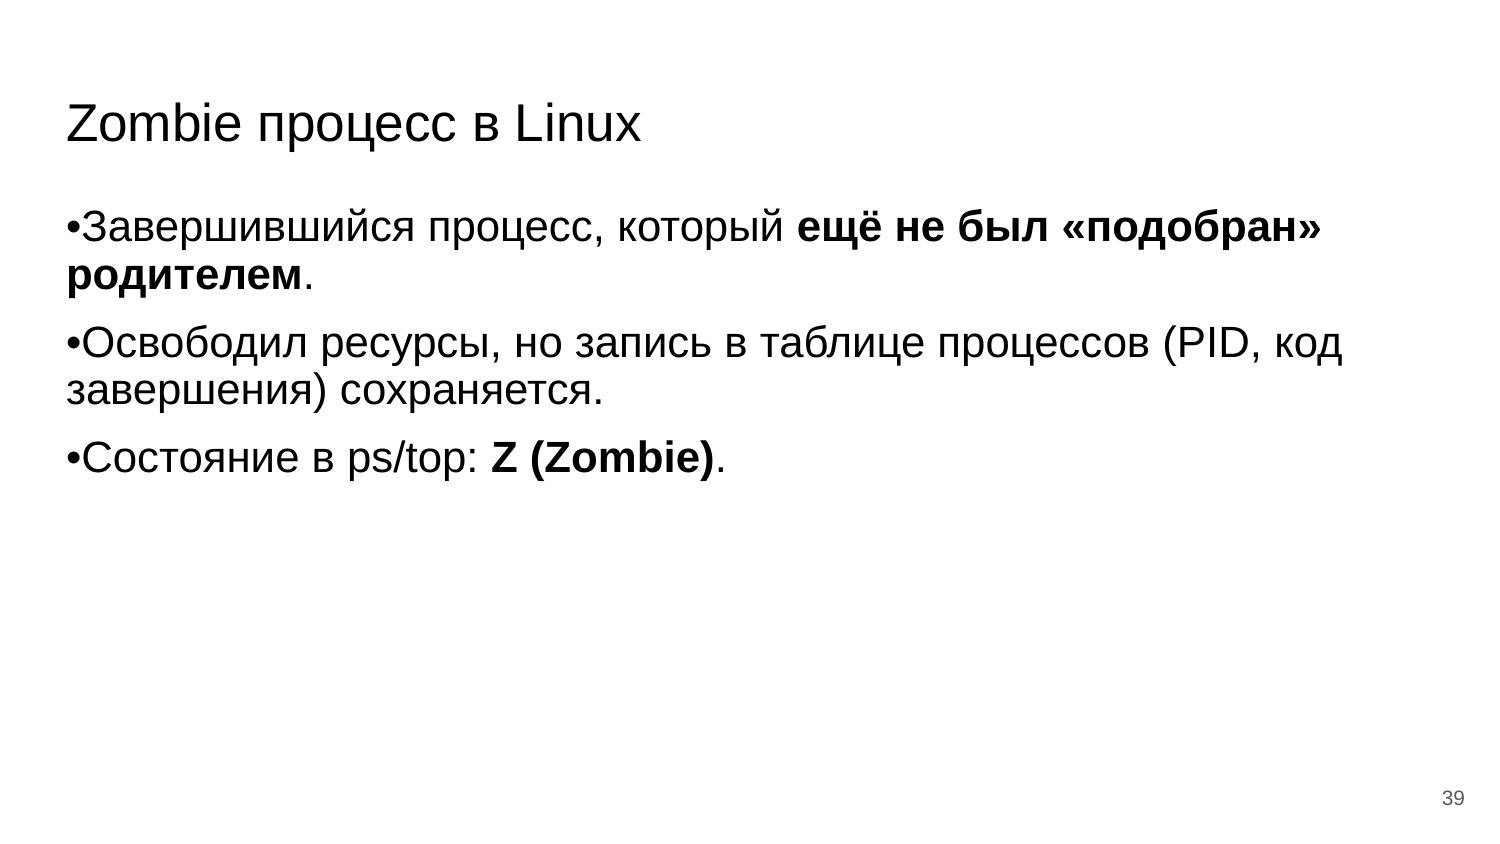

# Zombie процесс в Linux
•Завершившийся процесс, который ещё не был «подобран» родителем.
•Освободил ресурсы, но запись в таблице процессов (PID, код завершения) сохраняется.
•Состояние в ps/top: Z (Zombie).

39